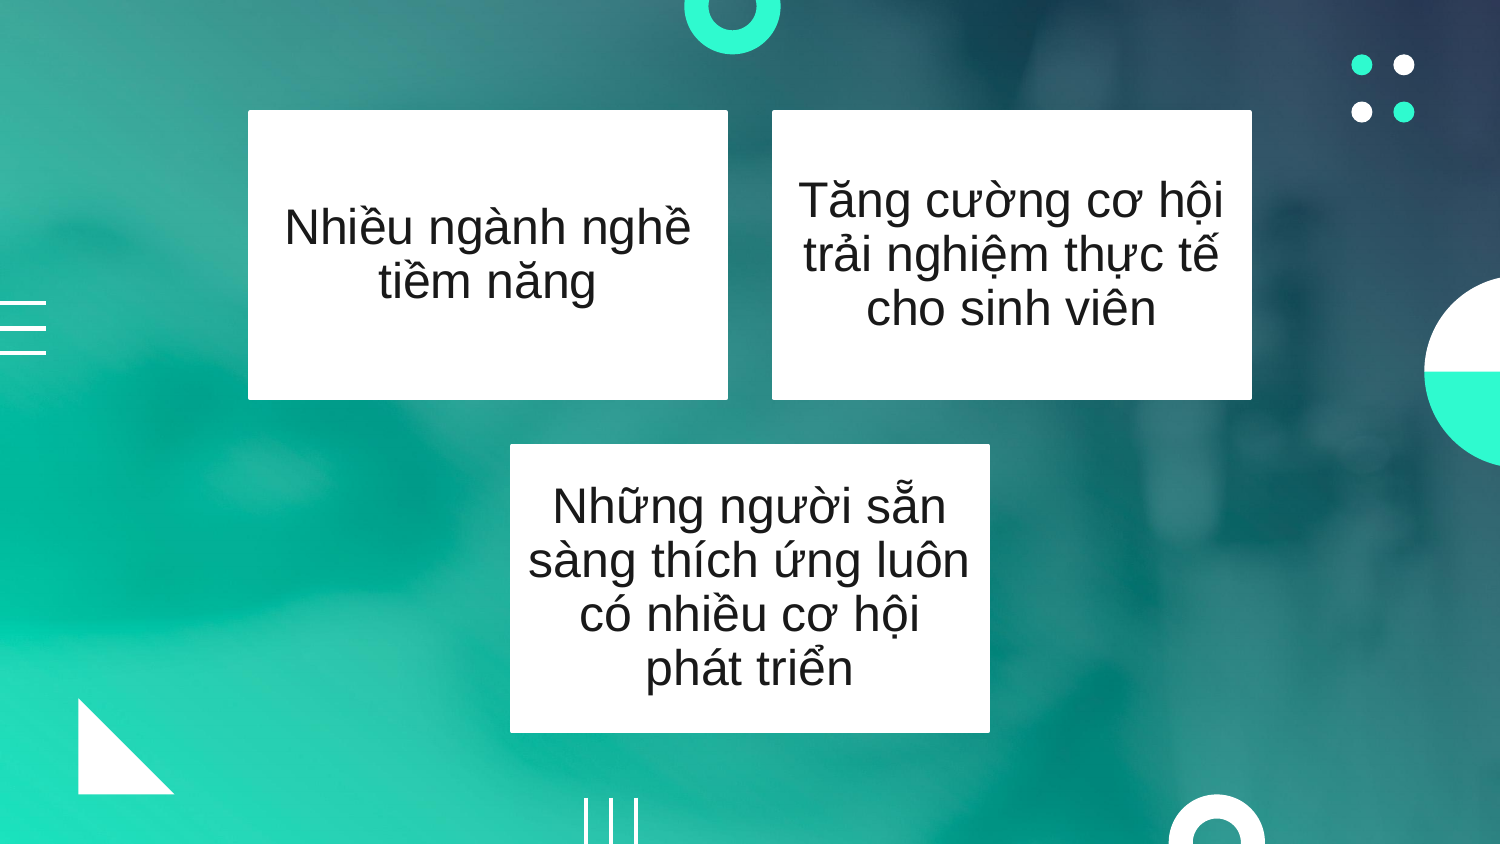

Nhiều ngành nghề tiềm năng
Tăng cường cơ hội trải nghiệm thực tế cho sinh viên
Những người sẵn sàng thích ứng luôn có nhiều cơ hội phát triển